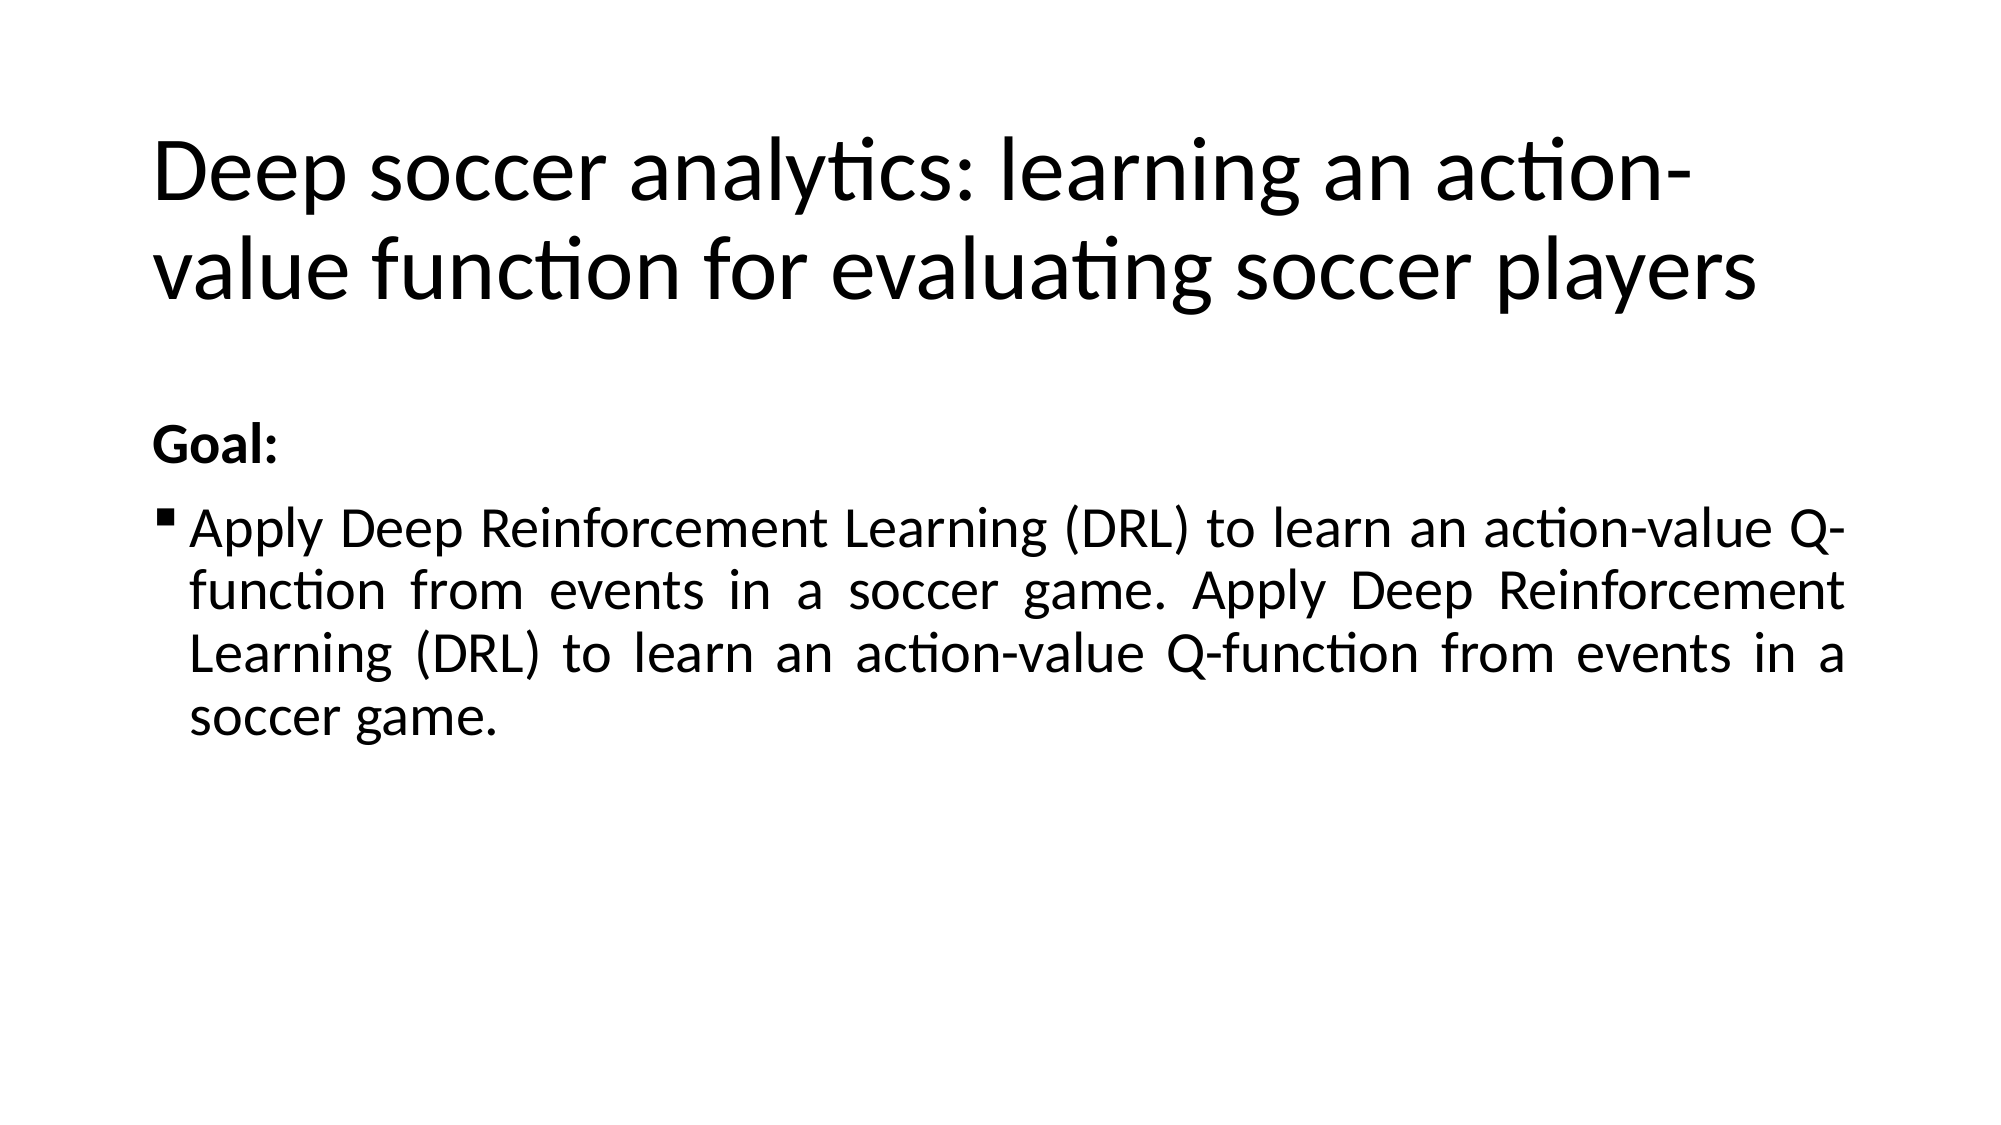

# Deep soccer analytics: learning an action-value function for evaluating soccer players
Goal:
Apply Deep Reinforcement Learning (DRL) to learn an action-value Q-function from events in a soccer game. Apply Deep Reinforcement Learning (DRL) to learn an action-value Q-function from events in a soccer game.